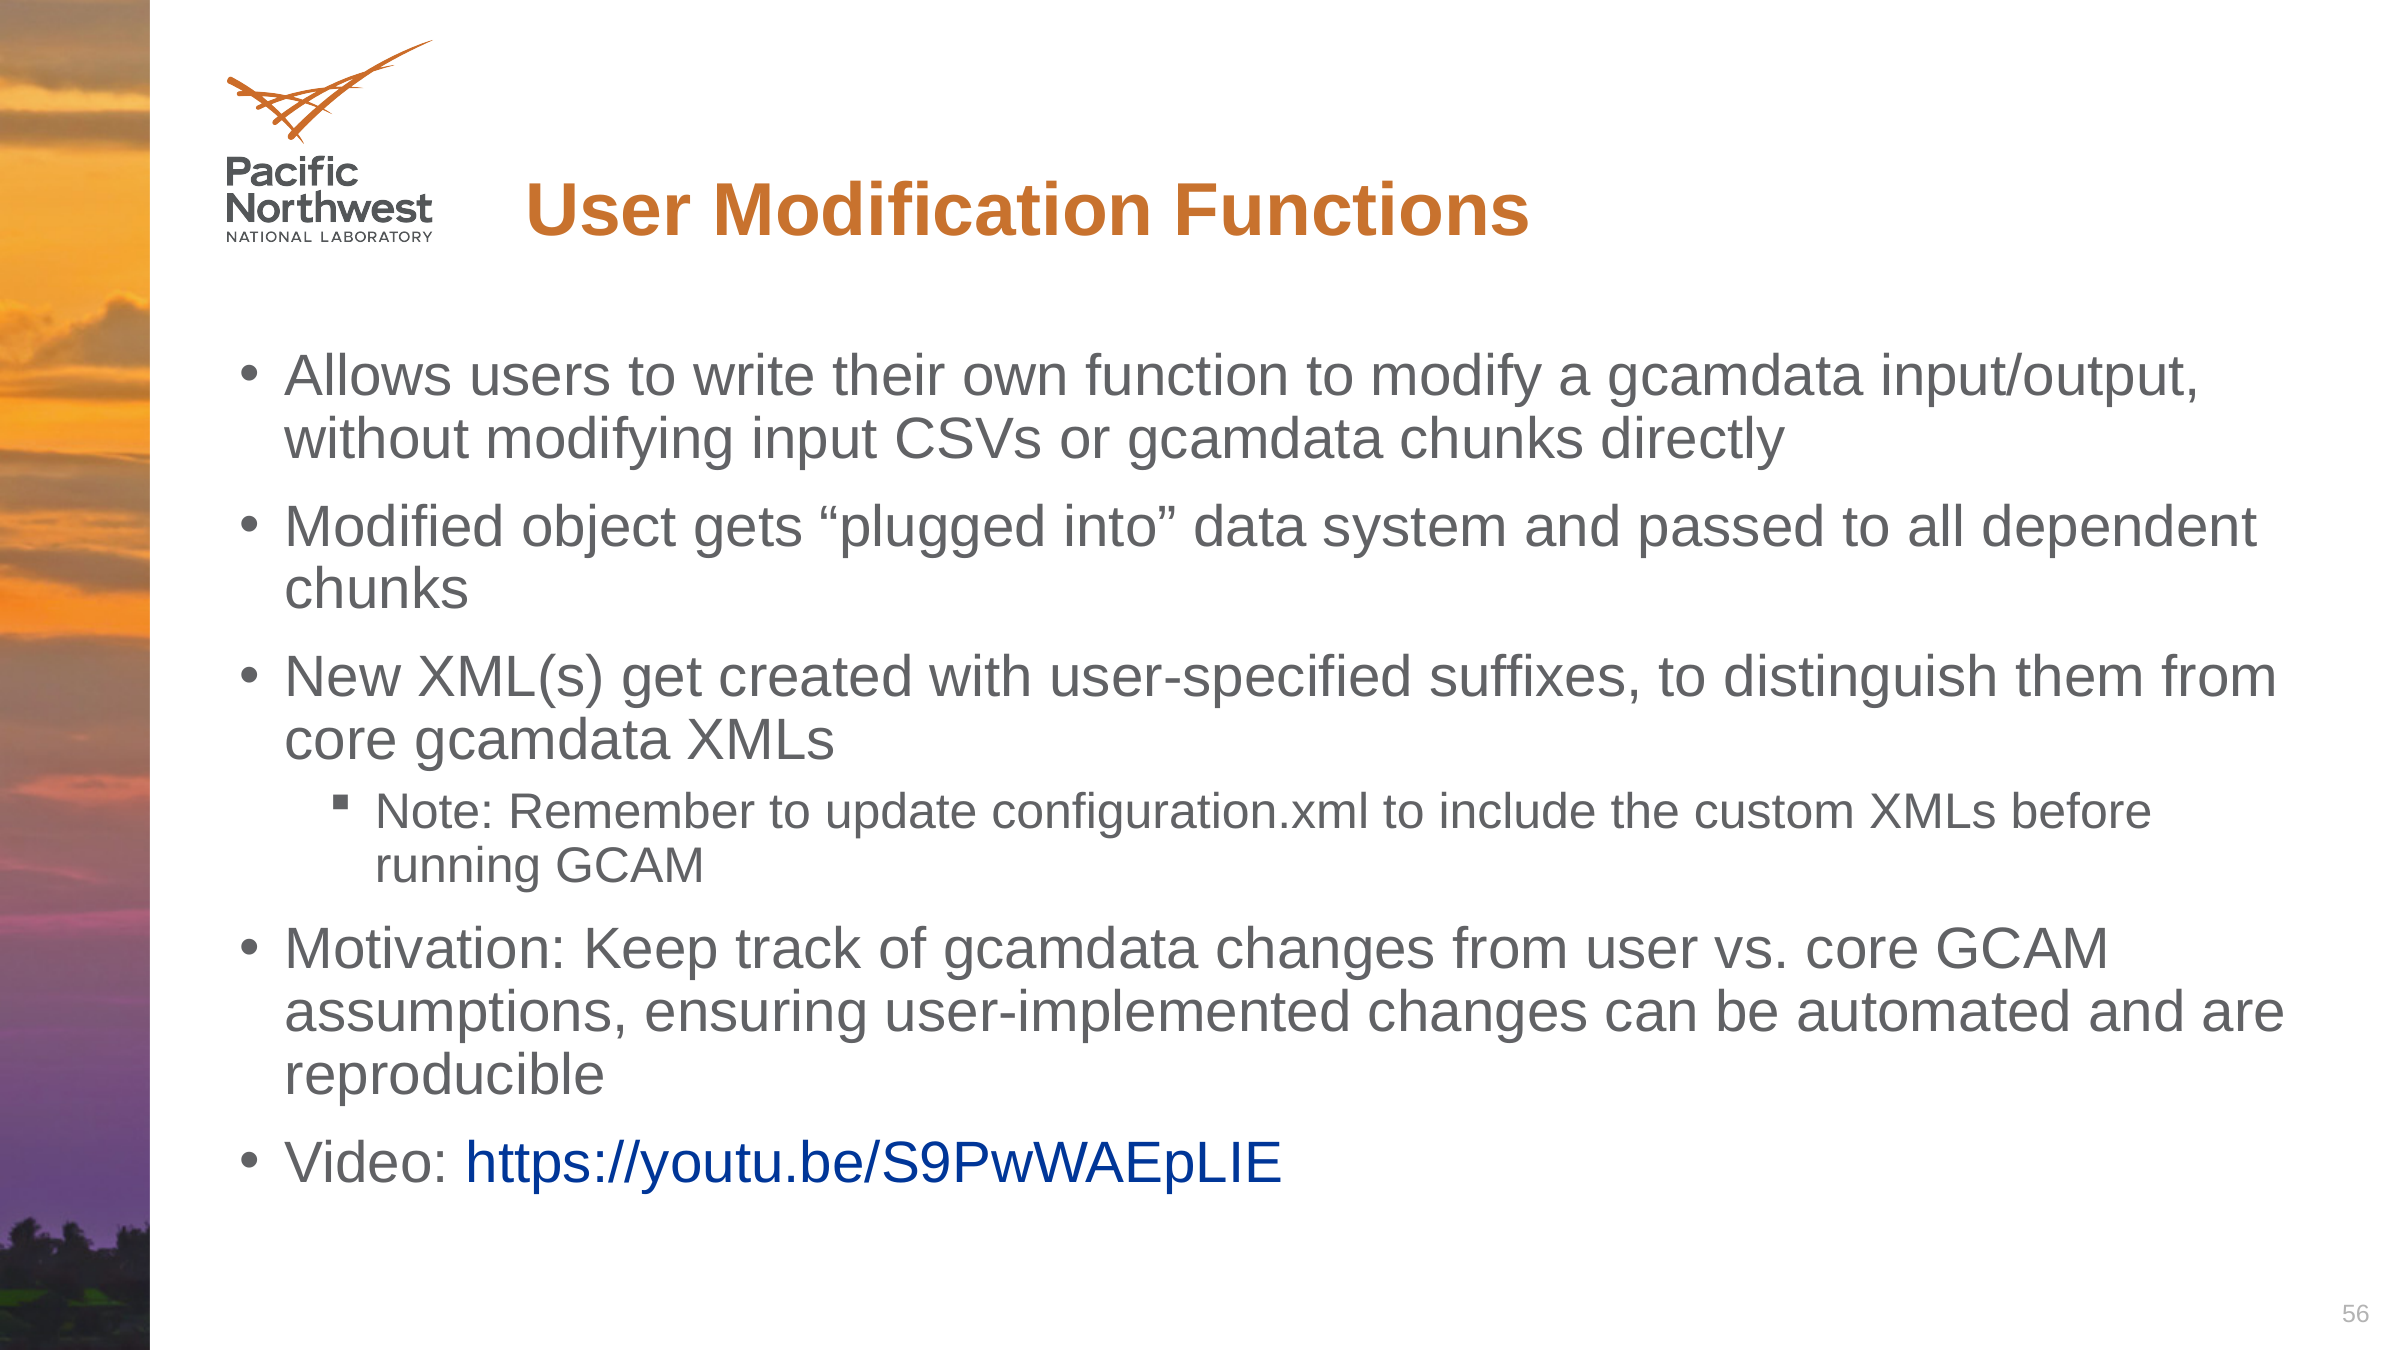

# User Modification Functions
Allows users to write their own function to modify a gcamdata input/output, without modifying input CSVs or gcamdata chunks directly
Modified object gets “plugged into” data system and passed to all dependent chunks
New XML(s) get created with user-specified suffixes, to distinguish them from core gcamdata XMLs
Note: Remember to update configuration.xml to include the custom XMLs before running GCAM
Motivation: Keep track of gcamdata changes from user vs. core GCAM assumptions, ensuring user-implemented changes can be automated and are reproducible
Video: https://youtu.be/S9PwWAEpLIE
56